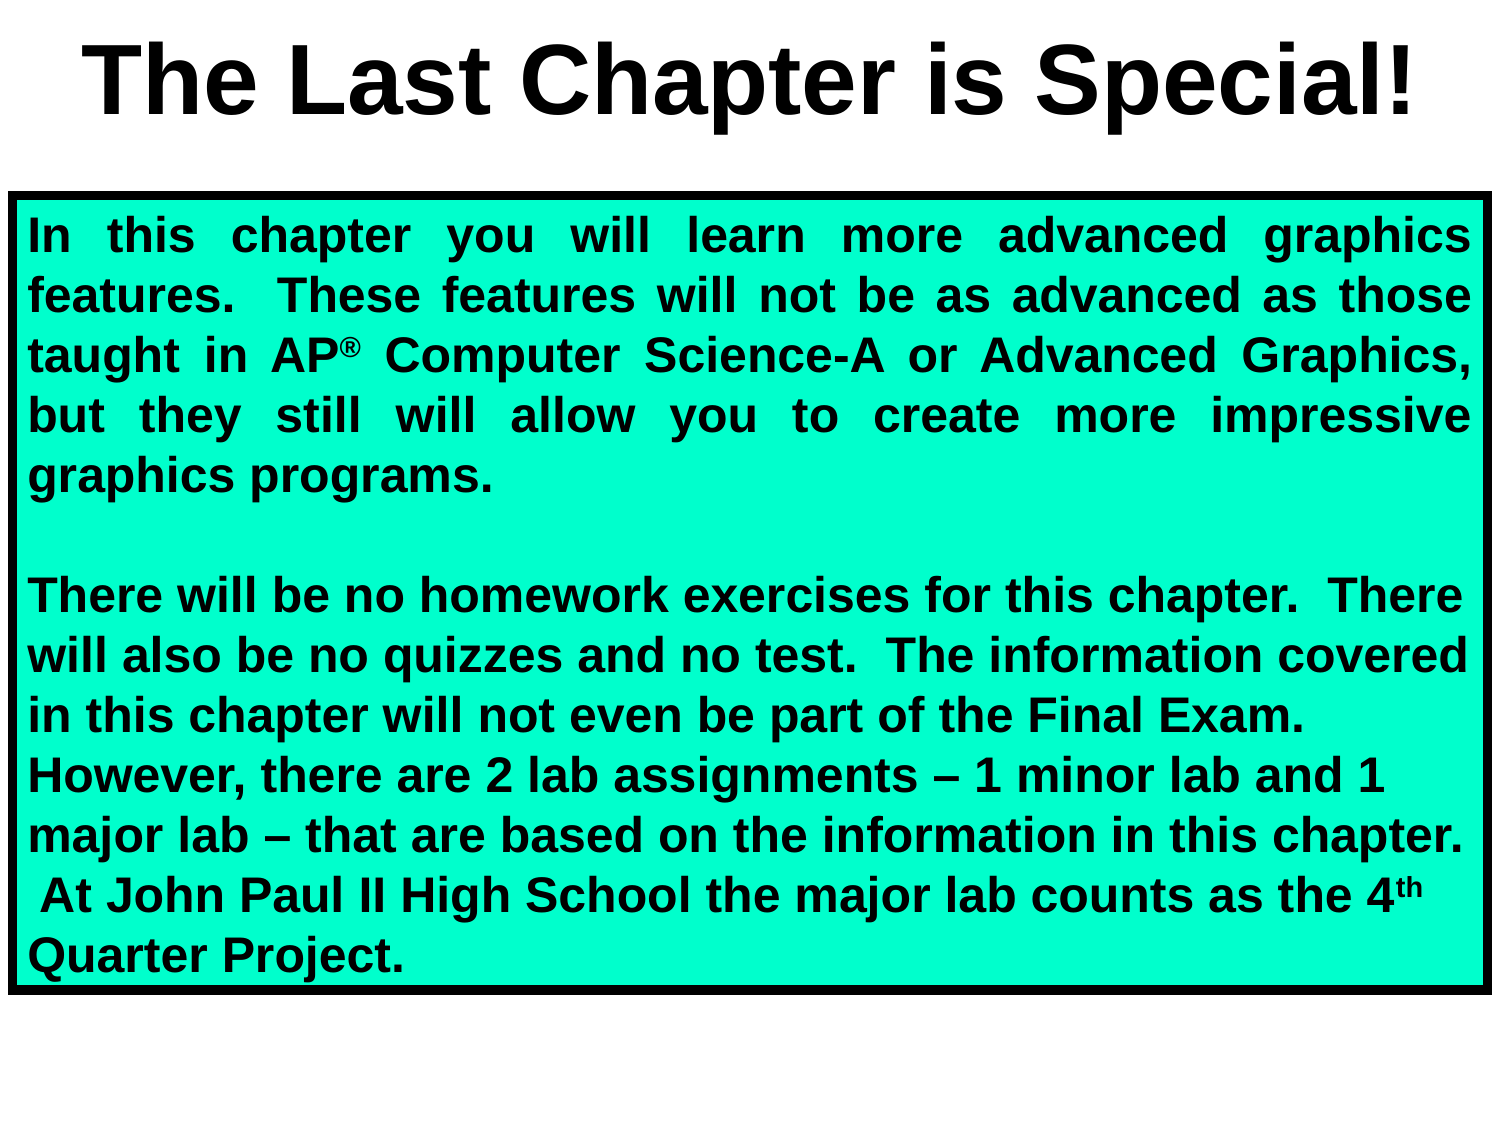

# The Last Chapter is Special!
In this chapter you will learn more advanced graphics features.  These features will not be as advanced as those taught in AP® Computer Science-A or Advanced Graphics, but they still will allow you to create more impressive graphics programs.

There will be no homework exercises for this chapter.  There will also be no quizzes and no test.  The information covered in this chapter will not even be part of the Final Exam. However, there are 2 lab assignments – 1 minor lab and 1 major lab – that are based on the information in this chapter.  At John Paul II High School the major lab counts as the 4th Quarter Project.